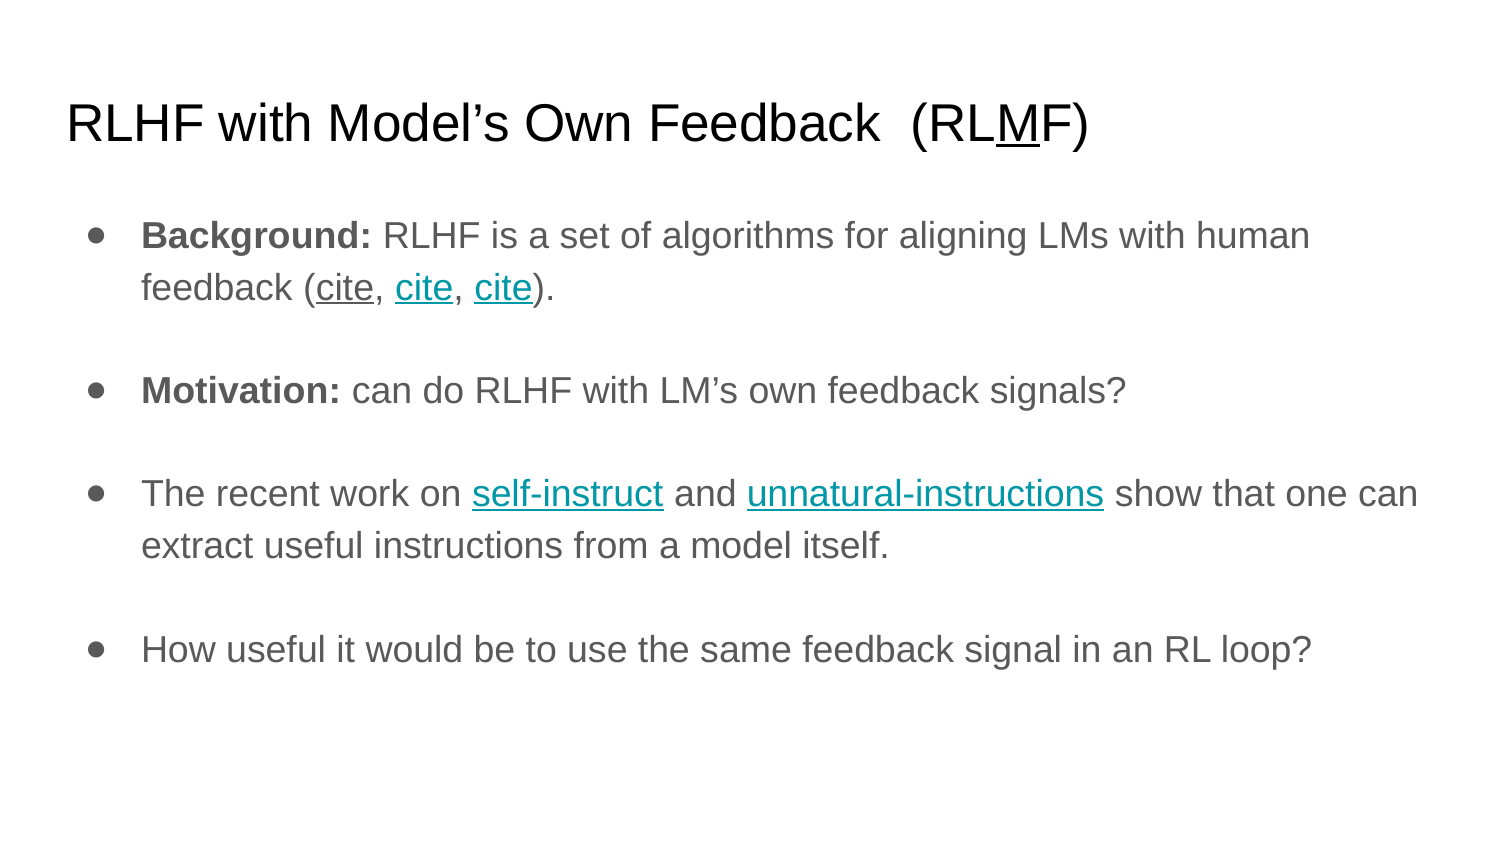

# RLHF with Model’s Own Feedback  (RLMF)
Background: RLHF is a set of algorithms for aligning LMs with human feedback (cite, cite, cite).

Motivation: can do RLHF with LM’s own feedback signals?
The recent work on self-instruct and unnatural-instructions show that one can extract useful instructions from a model itself.

How useful it would be to use the same feedback signal in an RL loop?